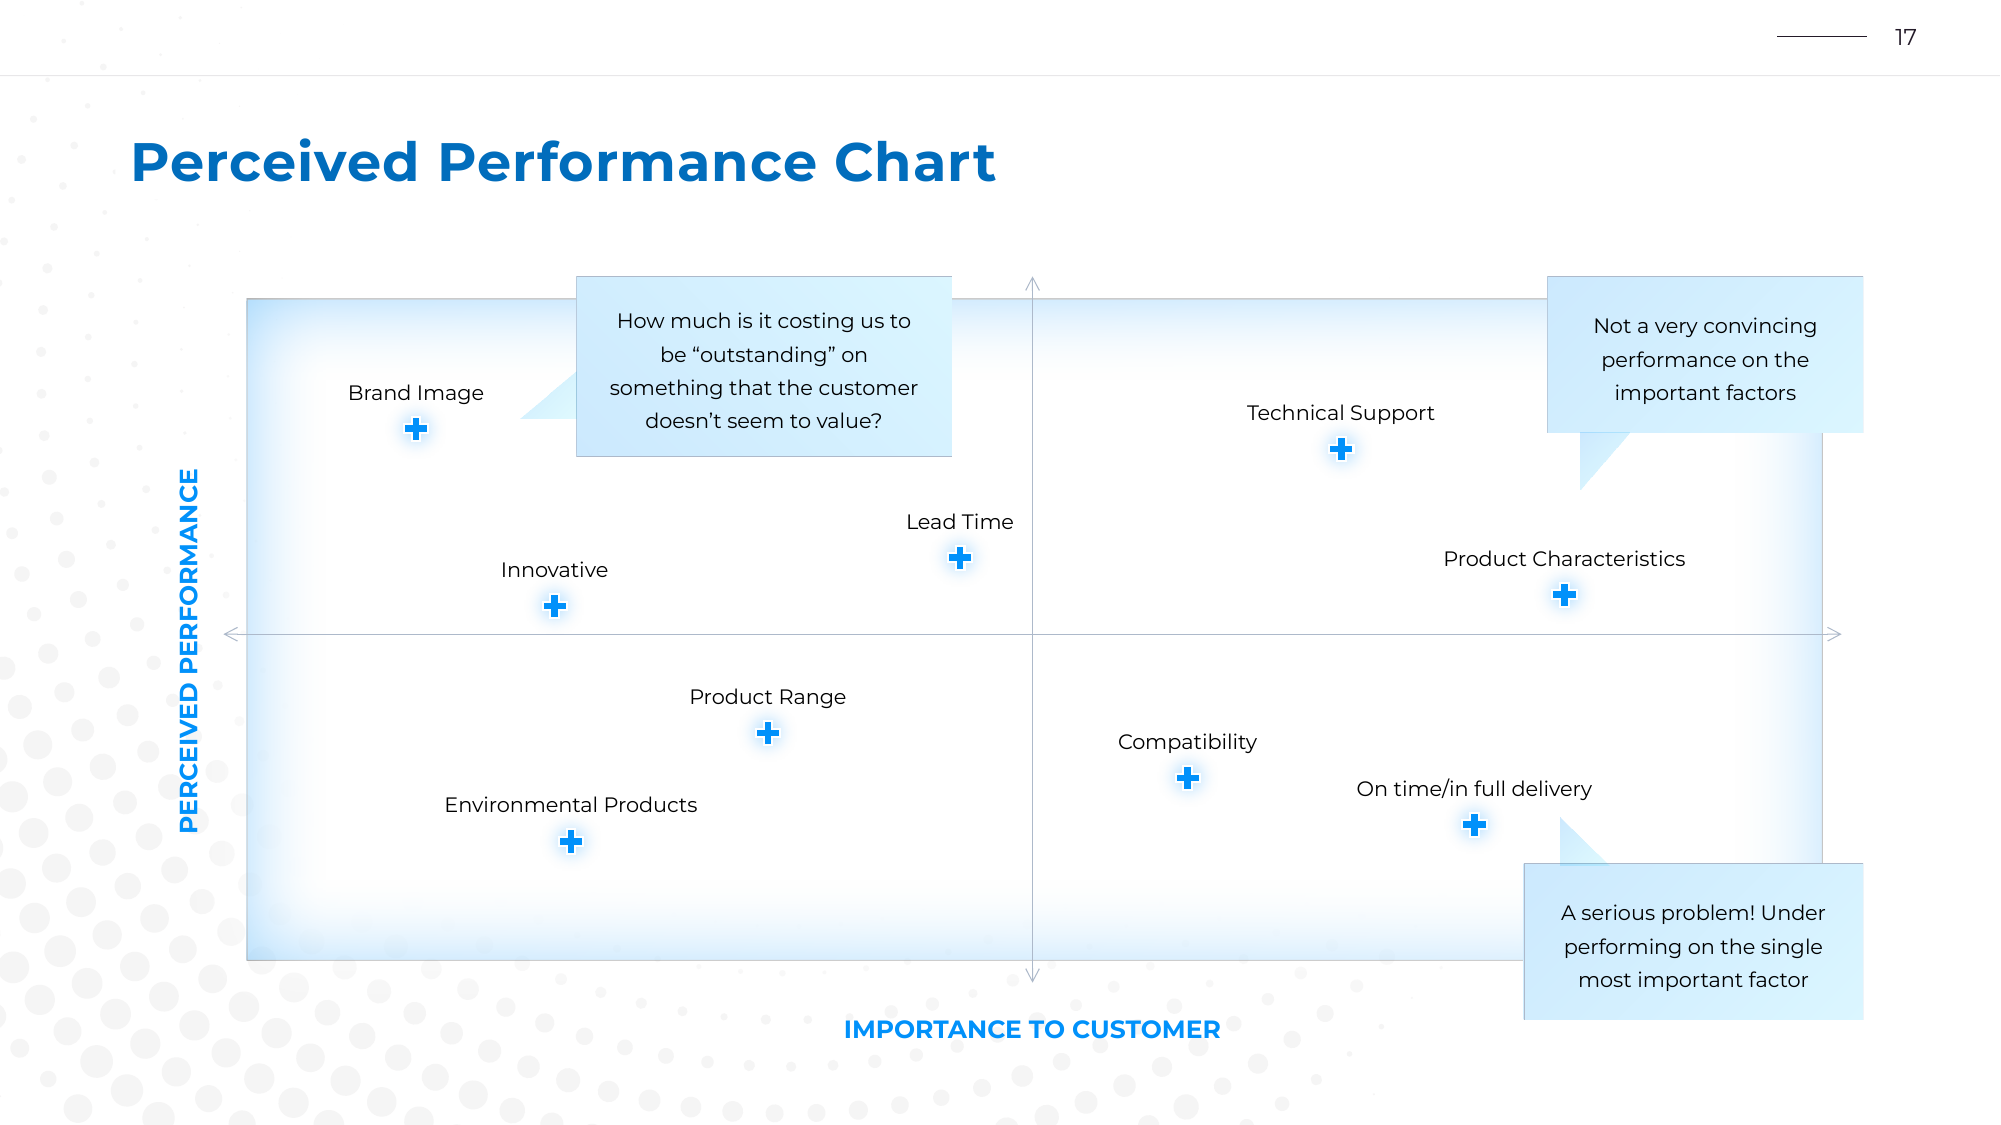

Perceived Performance Chart

How much is it costing us to be “outstanding” on something that the customer doesn’t seem to value?

Not a very convincing performance on the important factors

Brand Image
Technical Support

Lead Time
Product Characteristics

Innovative

PERCEIVED PERFORMANCE
Product Range

Compatibility

On time/in full delivery
Environmental Products

A serious problem! Under performing on the single most important factor

IMPORTANCE TO CUSTOMER